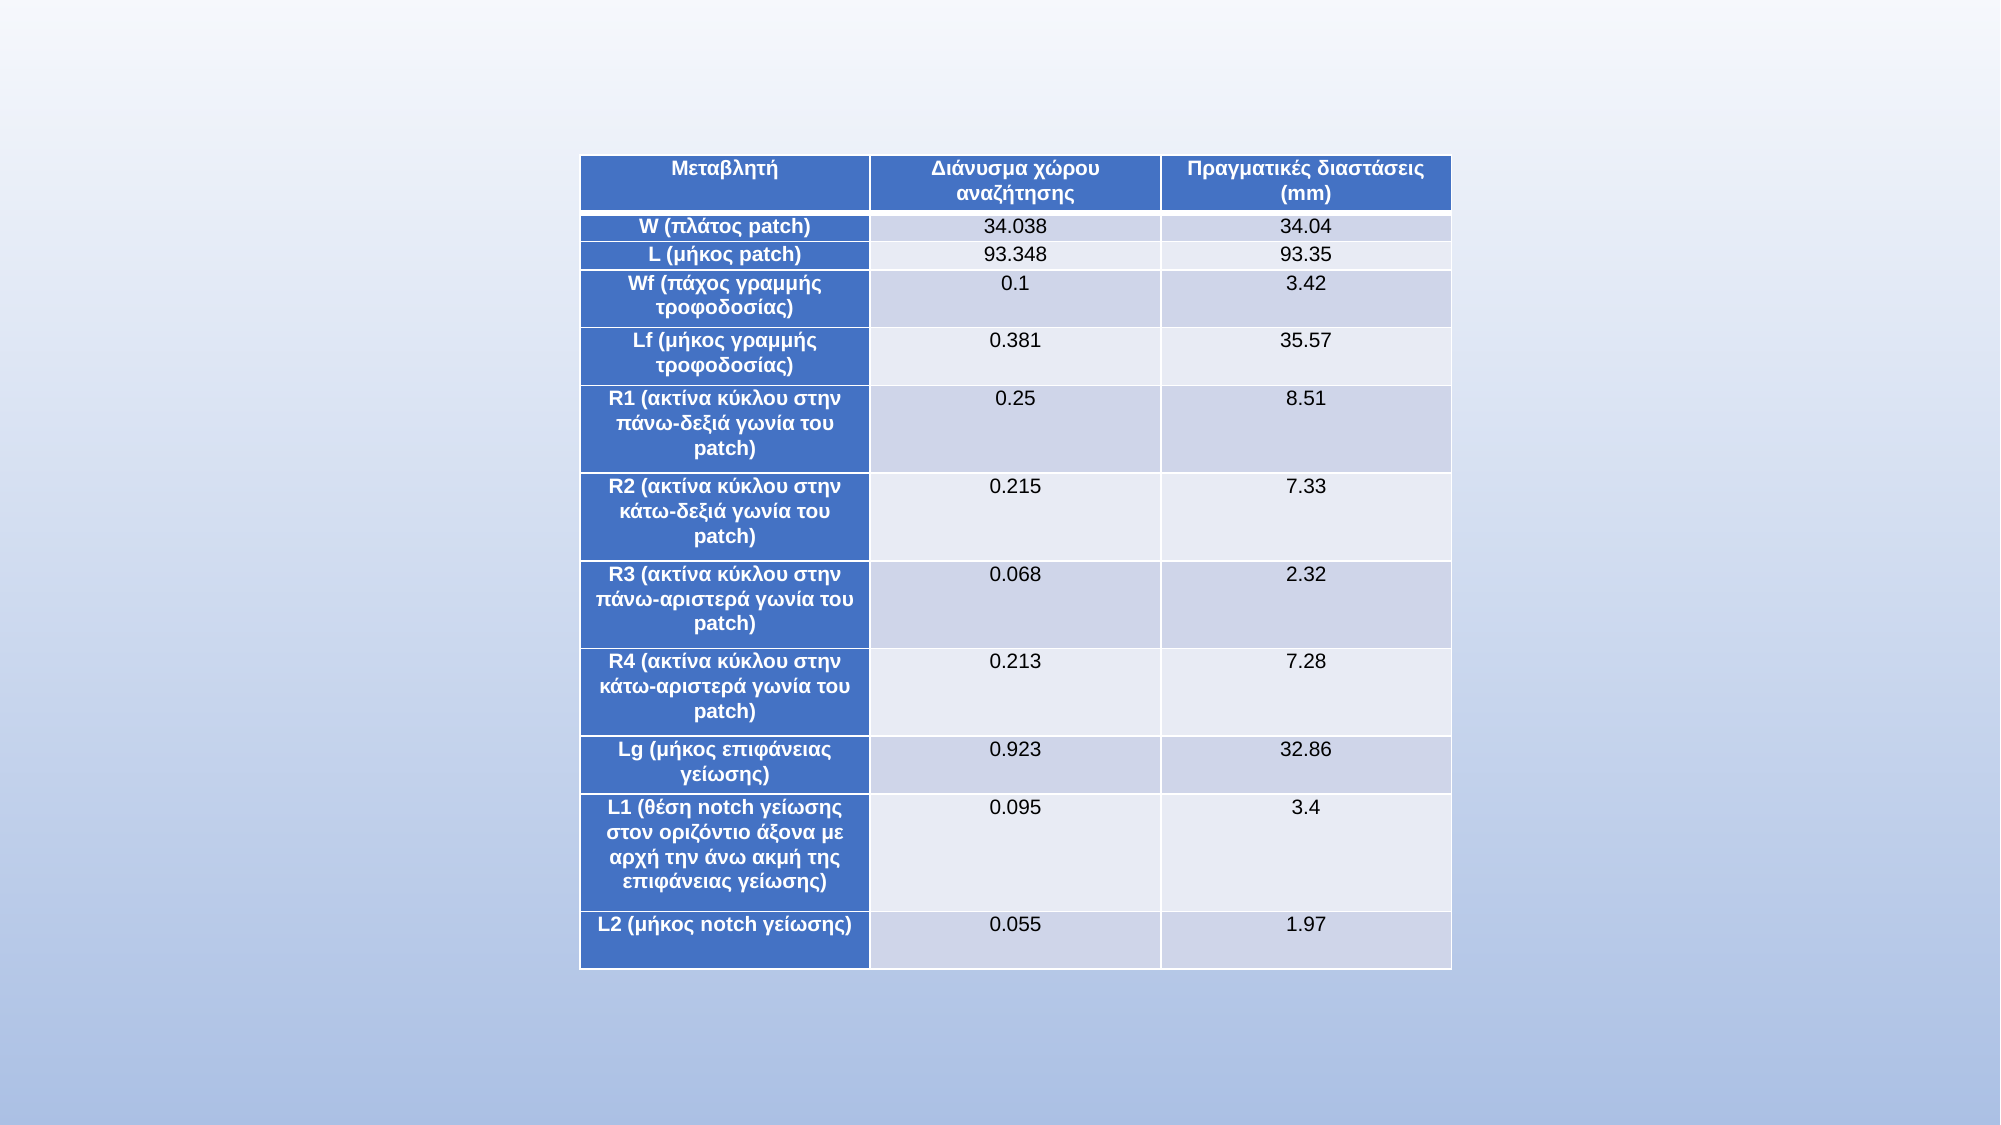

| Μεταβλητή | Διάνυσμα χώρου αναζήτησης | Πραγματικές διαστάσεις (mm) |
| --- | --- | --- |
| W (πλάτος patch) | 34.038 | 34.04 |
| L (μήκος patch) | 93.348 | 93.35 |
| Wf (πάχος γραμμής τροφοδοσίας) | 0.1 | 3.42 |
| Lf (μήκος γραμμής τροφοδοσίας) | 0.381 | 35.57 |
| R1 (ακτίνα κύκλου στην πάνω-δεξιά γωνία του patch) | 0.25 | 8.51 |
| R2 (ακτίνα κύκλου στην κάτω-δεξιά γωνία του patch) | 0.215 | 7.33 |
| R3 (ακτίνα κύκλου στην πάνω-αριστερά γωνία του patch) | 0.068 | 2.32 |
| R4 (ακτίνα κύκλου στην κάτω-αριστερά γωνία του patch) | 0.213 | 7.28 |
| Lg (μήκος επιφάνειας γείωσης) | 0.923 | 32.86 |
| L1 (θέση notch γείωσης στον οριζόντιο άξονα με αρχή την άνω ακμή της επιφάνειας γείωσης) | 0.095 | 3.4 |
| L2 (μήκος notch γείωσης) | 0.055 | 1.97 |